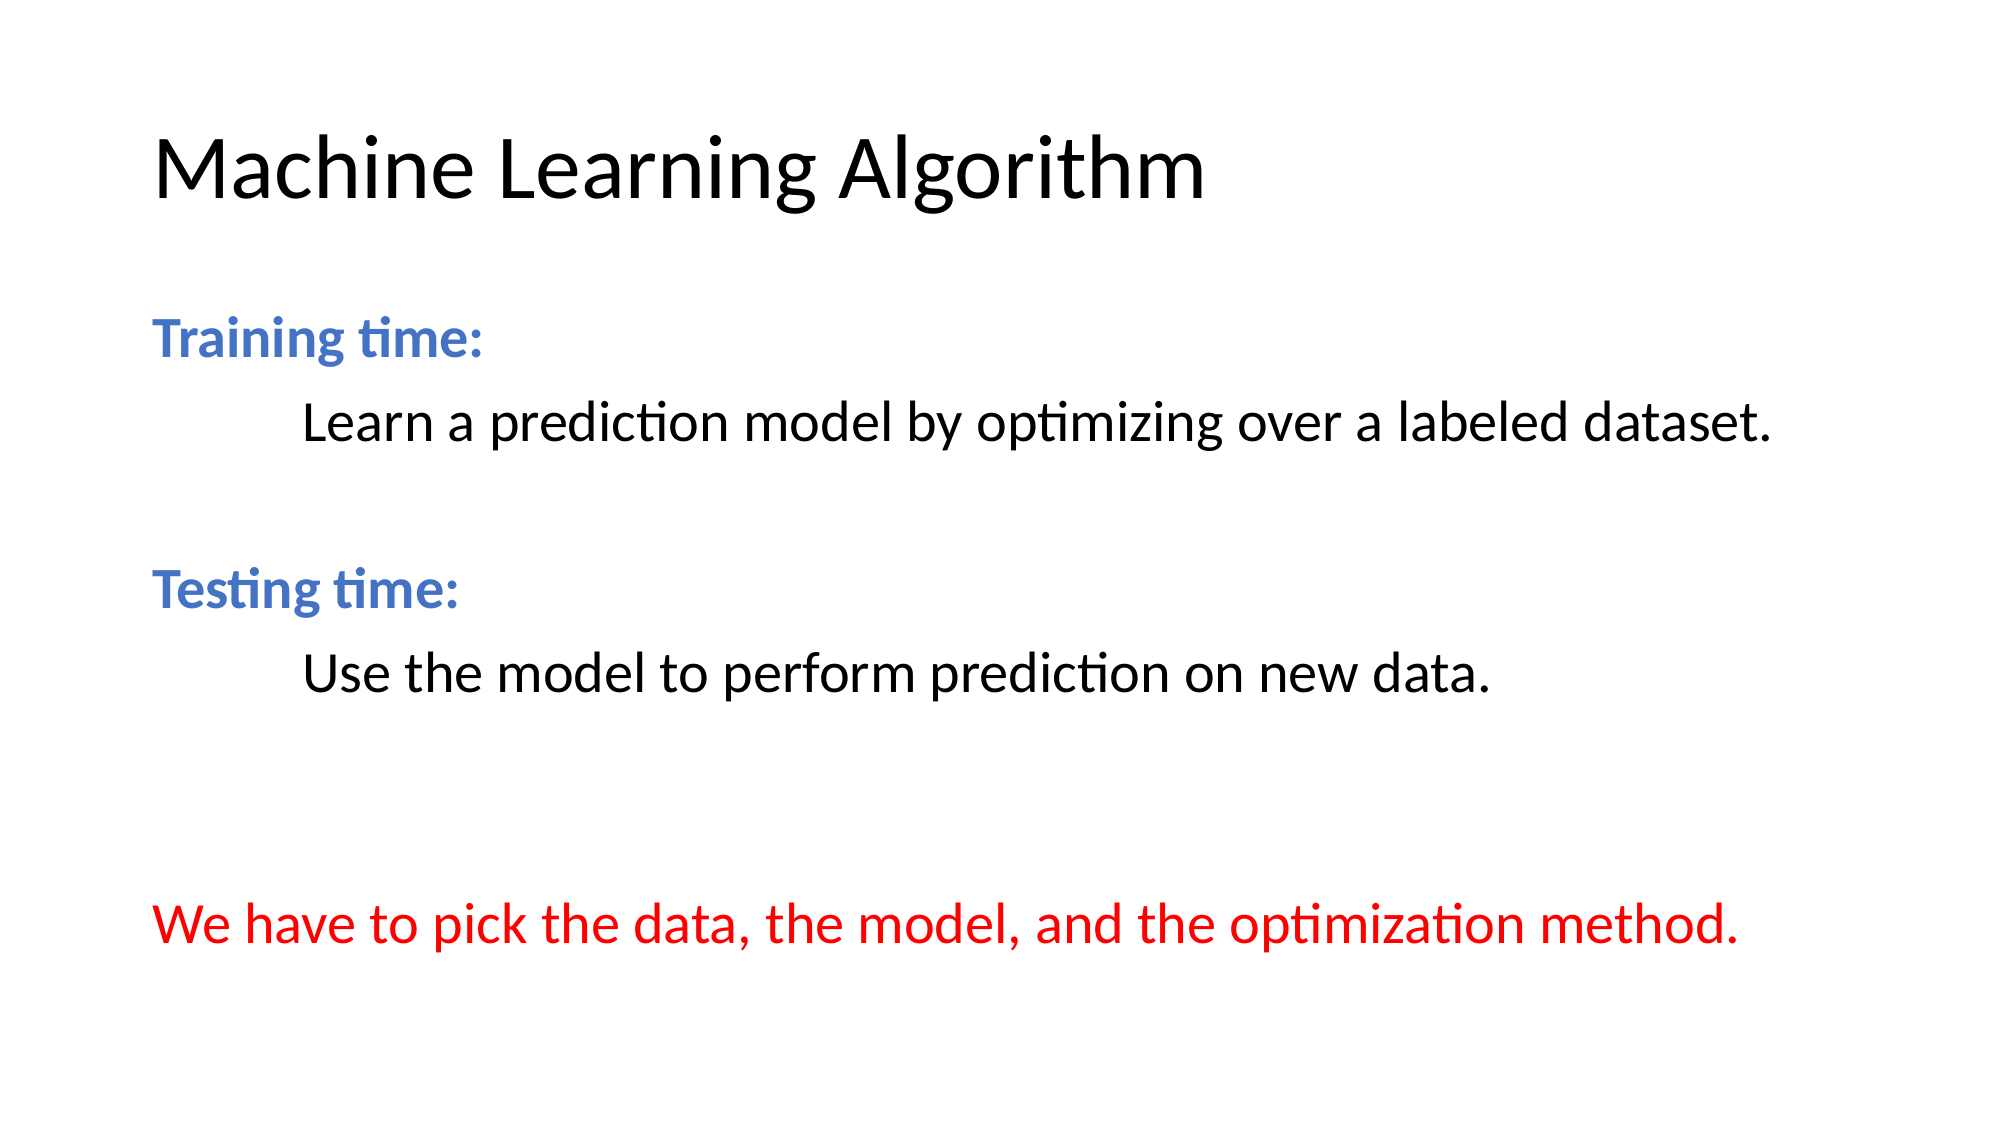

# Machine Learning Algorithm
Training time:
	Learn a prediction model by optimizing over a labeled dataset.

Testing time:
	Use the model to perform prediction on new data.

We have to pick the data, the model, and the optimization method.